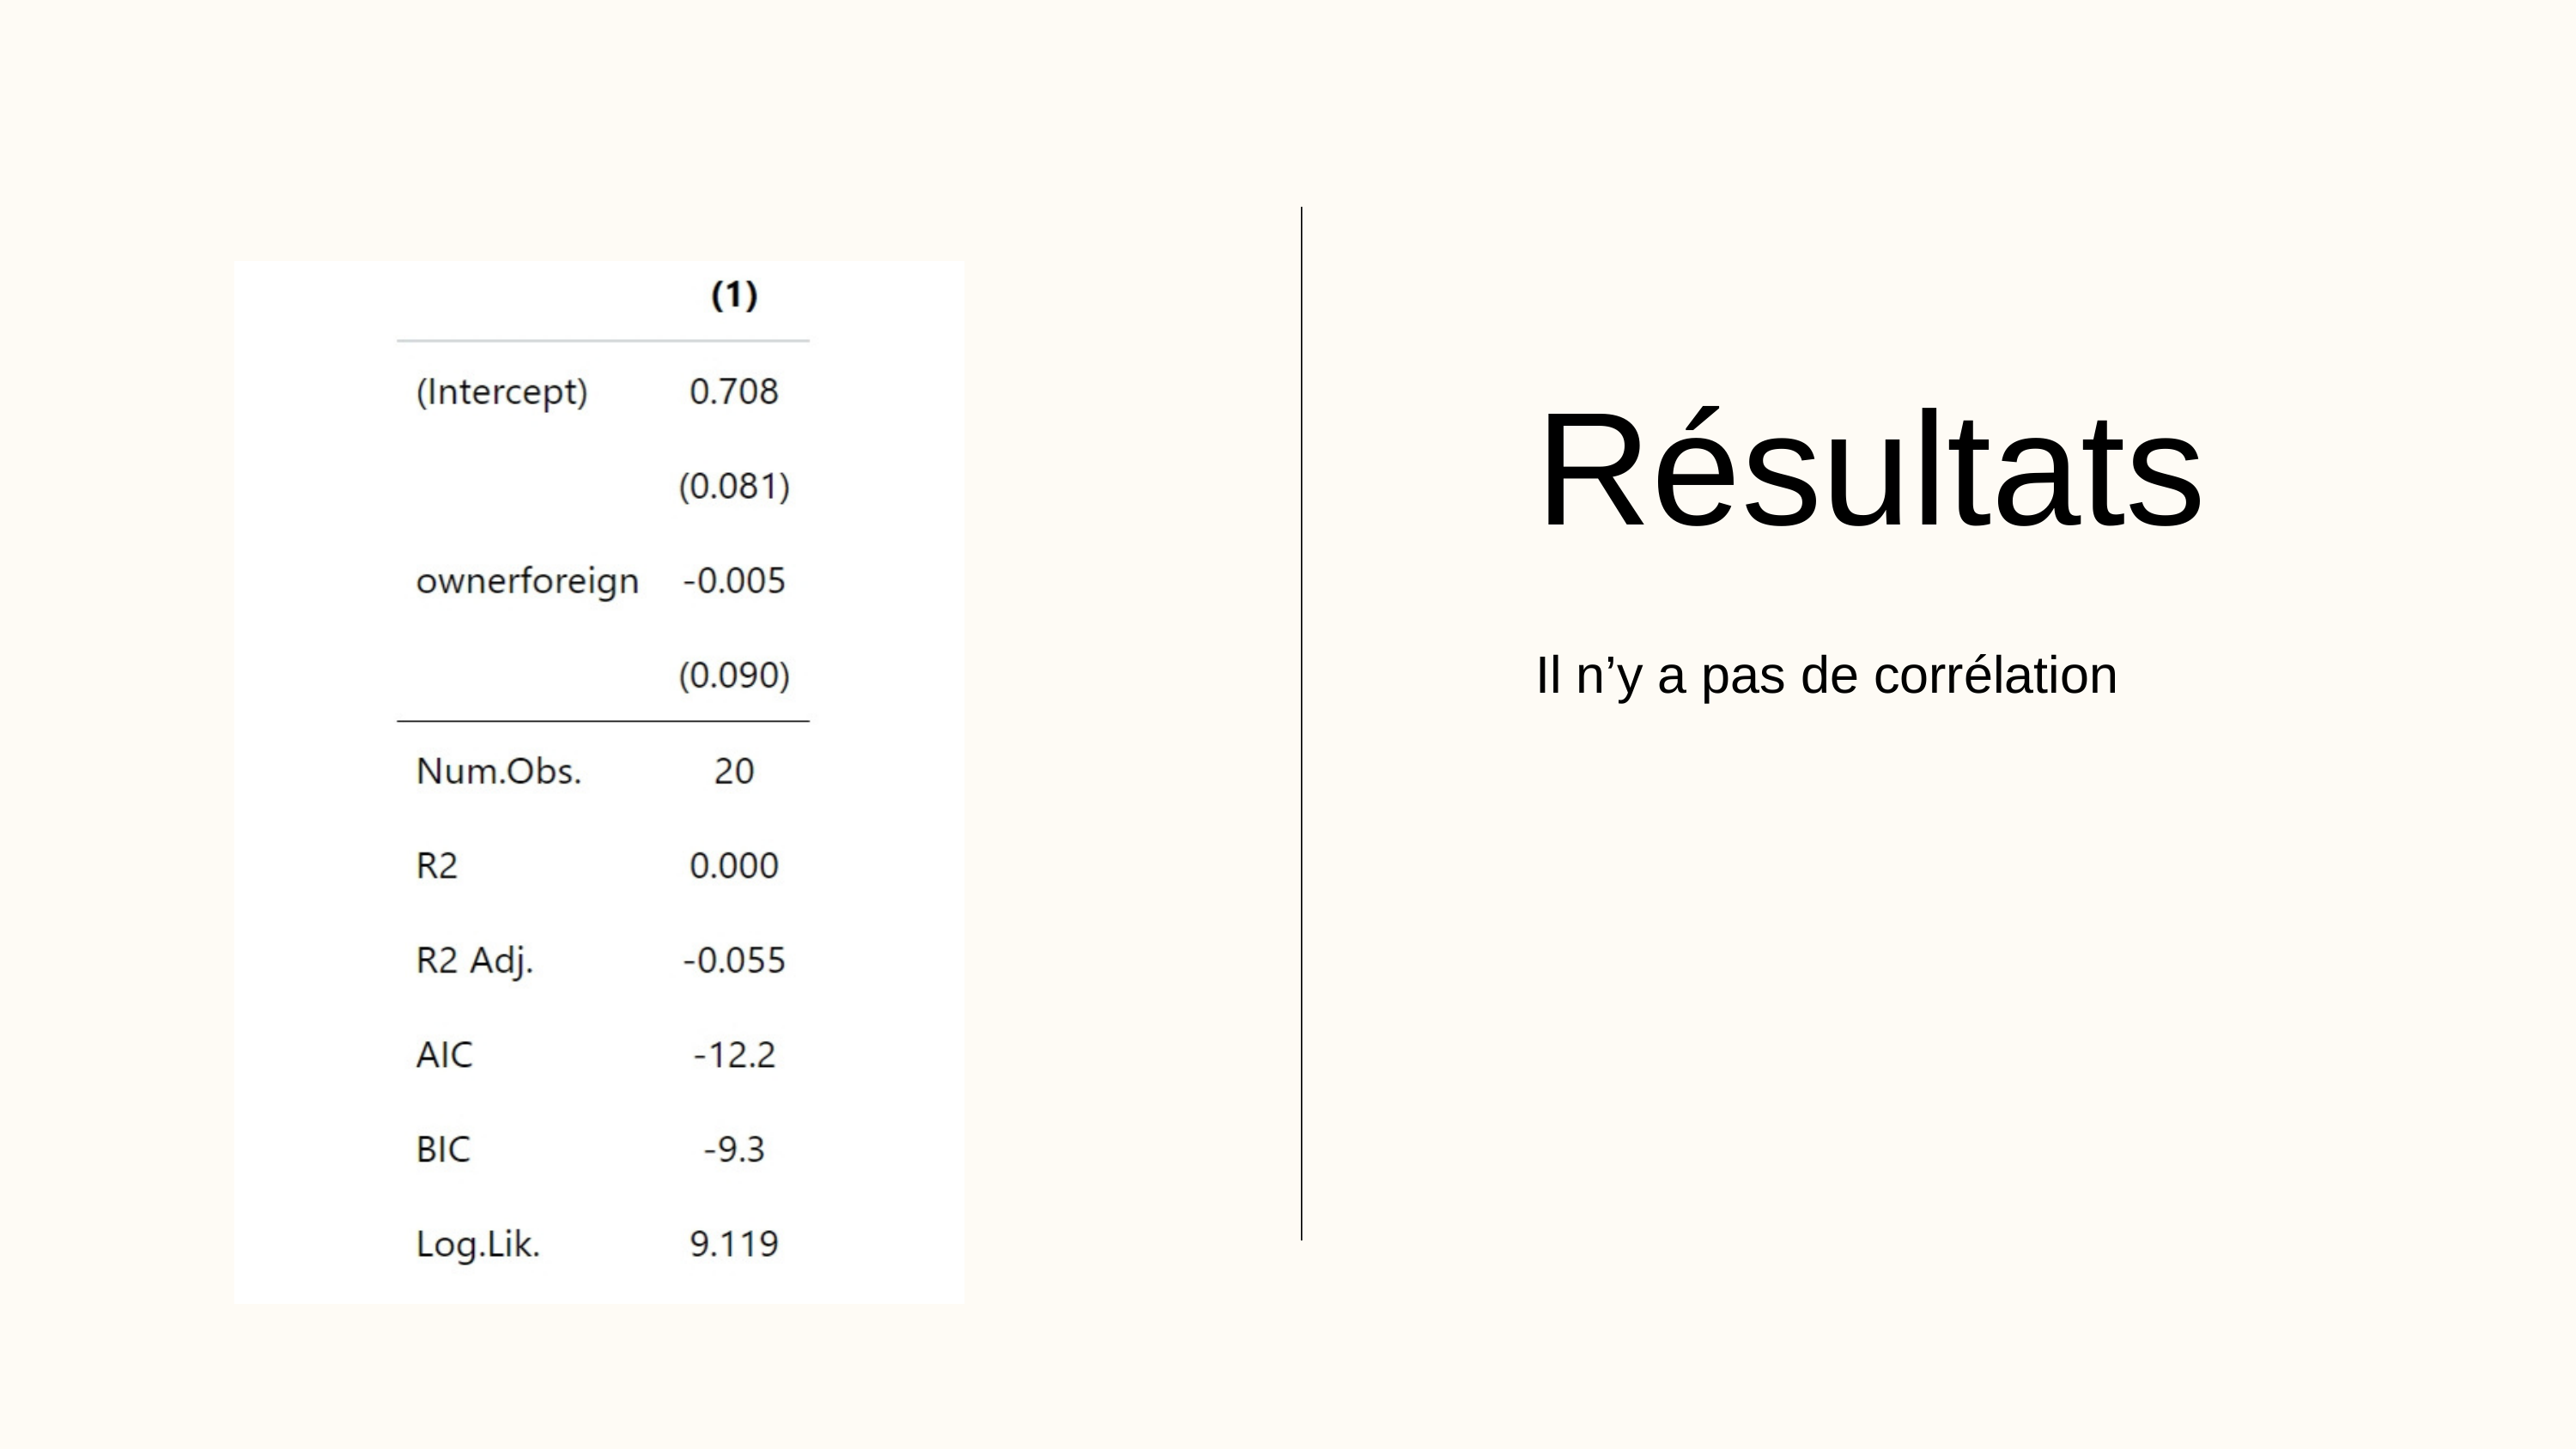

Résultats
Il n’y a pas de corrélation